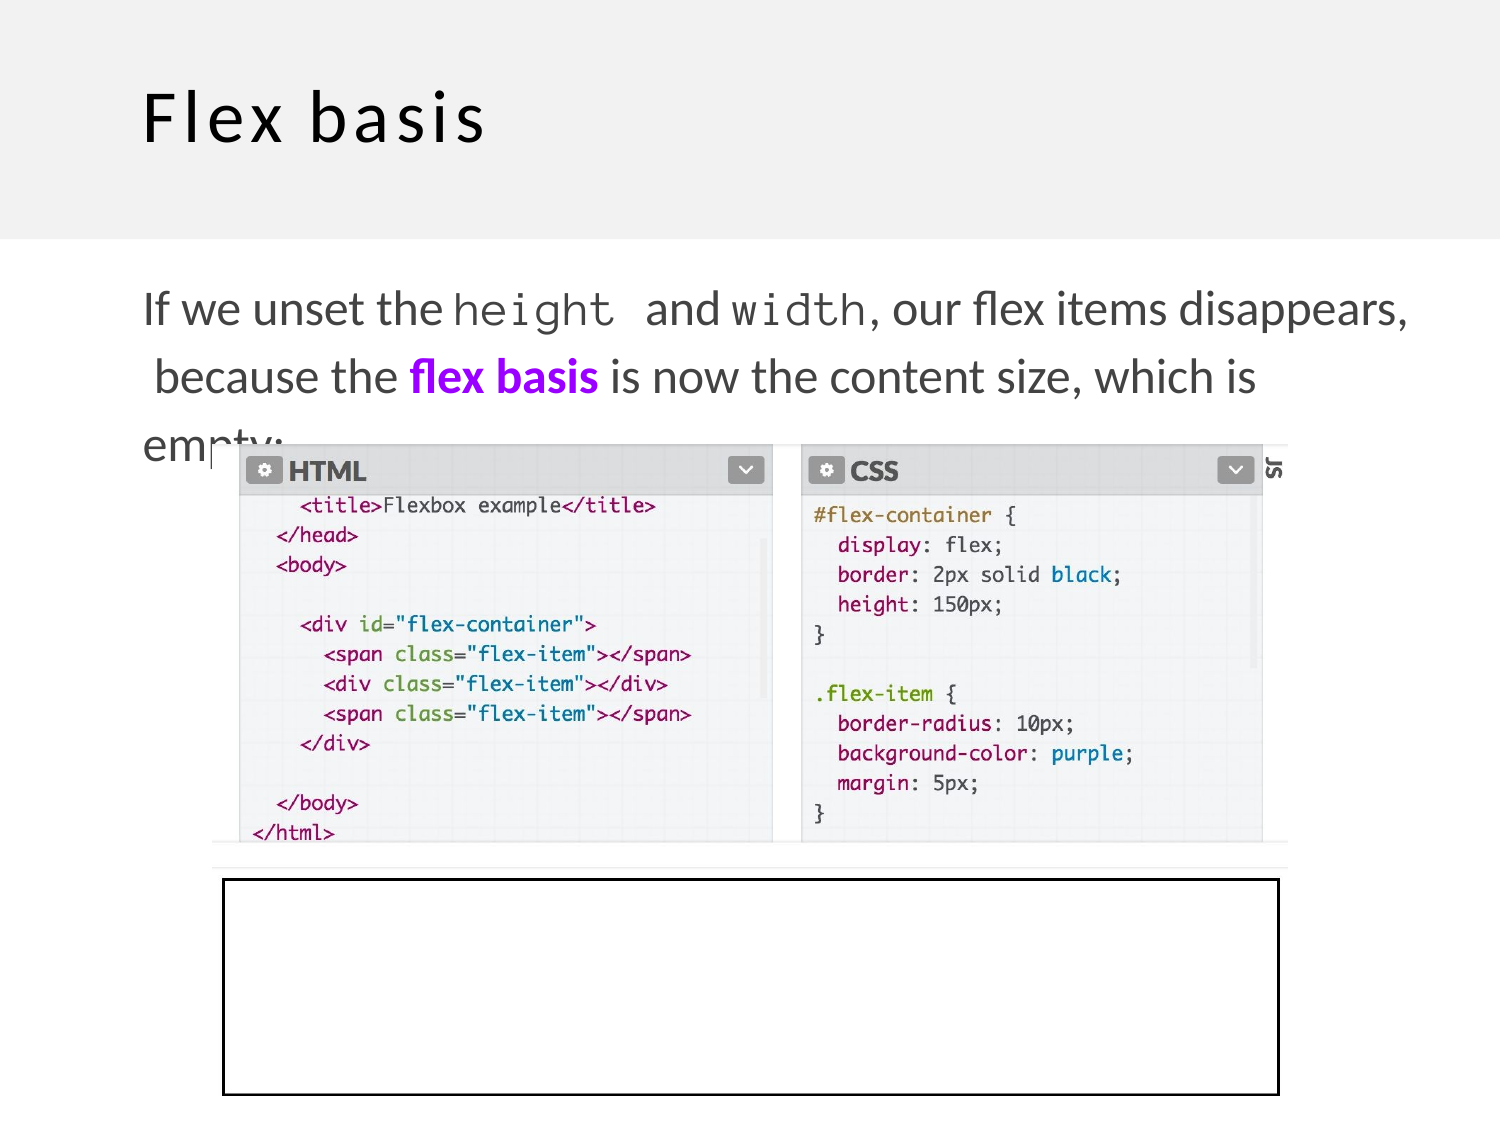

Flex basis
If we unset the height and width, our flex items disappears,  because the flex basis is now the content size, which is empty: